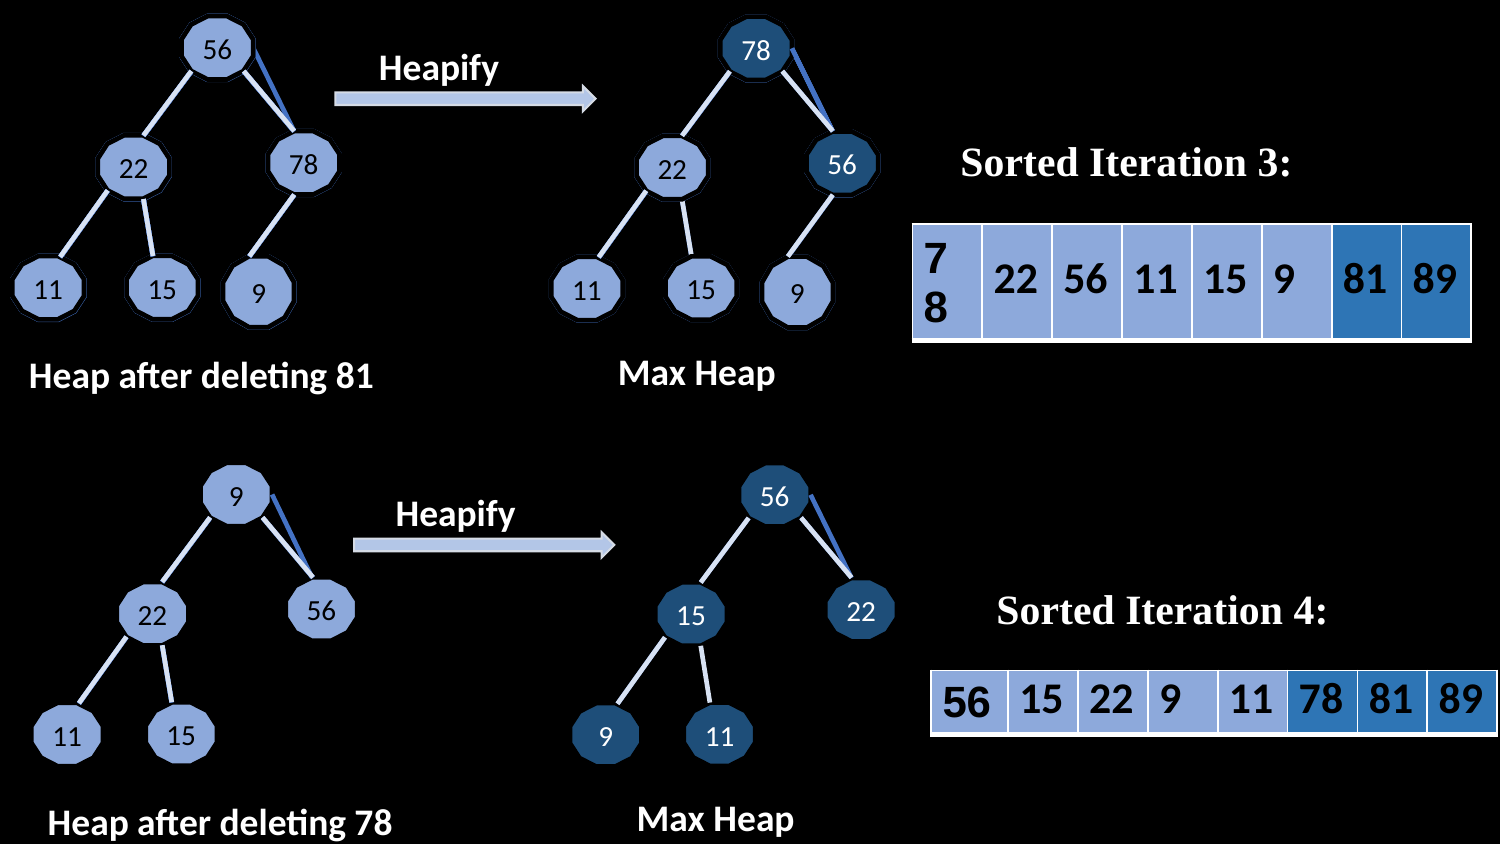

78
78
78
56
78
78
78
78
78
78
78
78
Heapify

Sorted Iteration 3:
78
15
15
15
56
56
56
56
56
56
56
22
56
56
56
56
22
22
22
22
| 78 | 22 | 56 | 11 | 15 | 9 | 81 | 89 |
| --- | --- | --- | --- | --- | --- | --- | --- |
15
11
22
22
9
9
22
22
9
9
9
9
11
11
15
11
11
11
15
9
15
9
9
9
11
9
11
11
Max Heap
Heap after deleting 81
9
56
Heapify

Sorted Iteration 4:
56
22
22
15
| 56 | 15 | 22 | 9 | 11 | 78 | 81 | 89 |
| --- | --- | --- | --- | --- | --- | --- | --- |
15
11
11
9
Max Heap
Heap after deleting 78